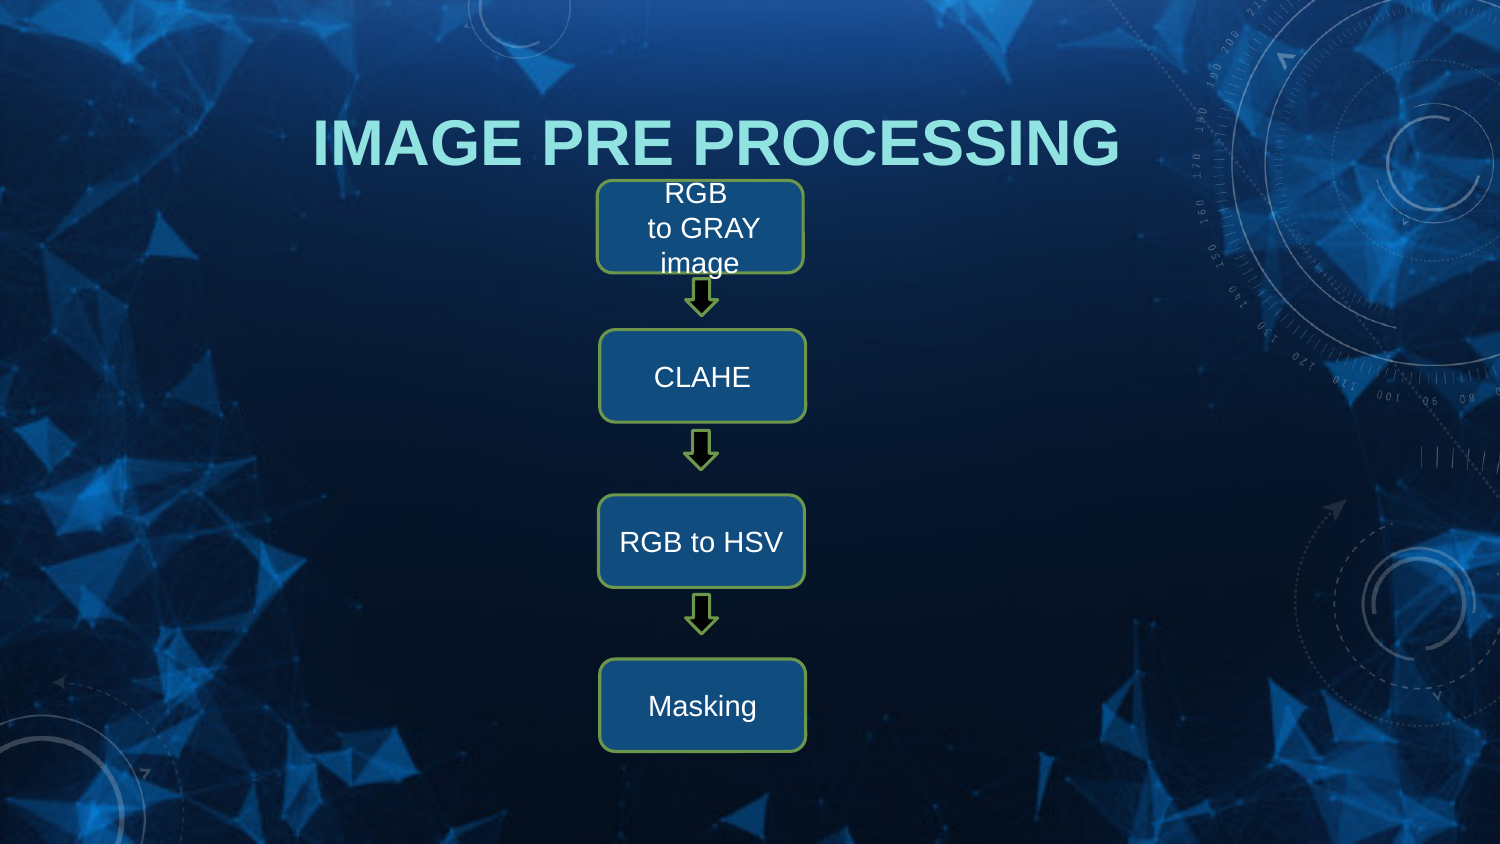

# IMAGE PRE PROCESSING

RGB   to GRAY image

CLAHE

RGB to HSV

Masking